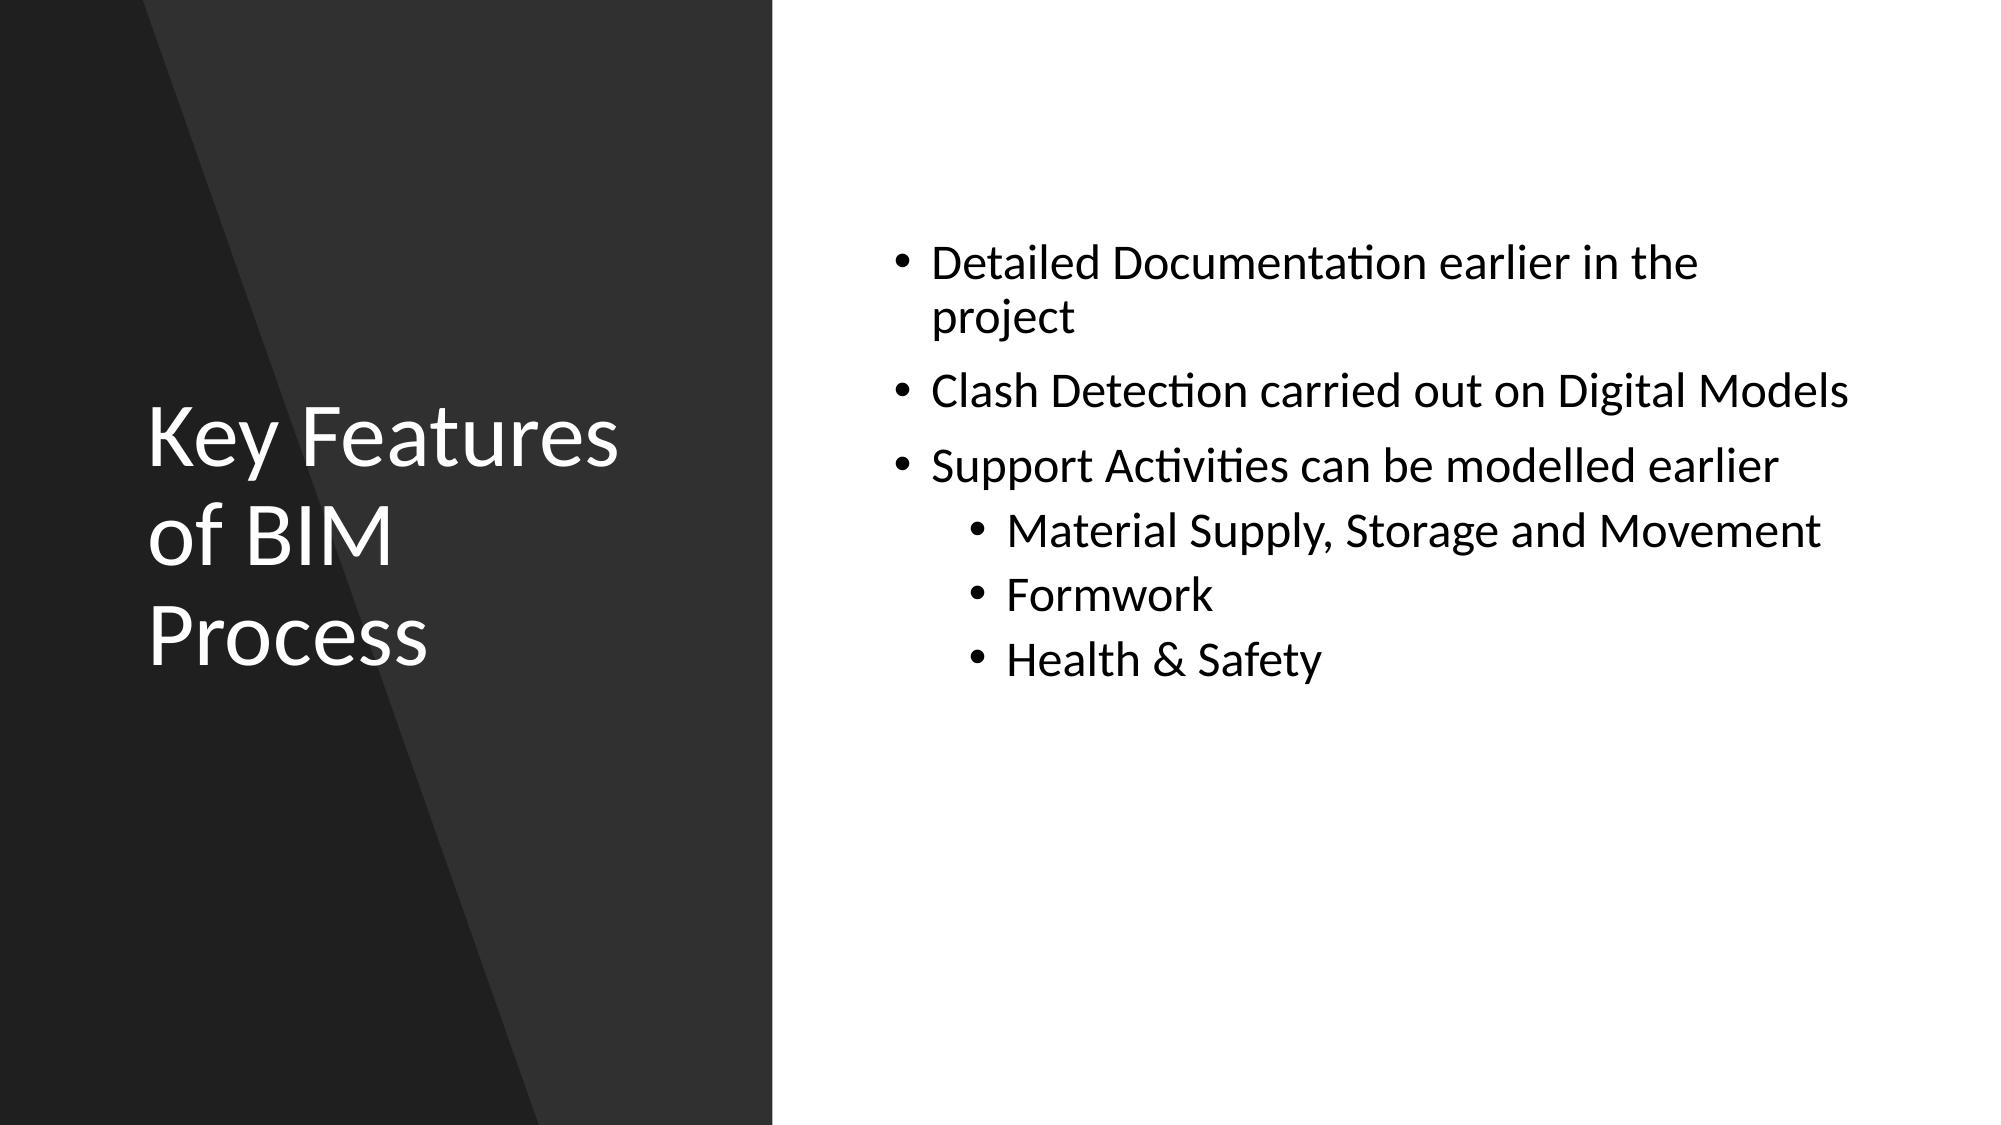

# Key Features of BIM Process
Detailed Documentation earlier in the project
Clash Detection carried out on Digital Models
Support Activities can be modelled earlier
Material Supply, Storage and Movement
Formwork
Health & Safety